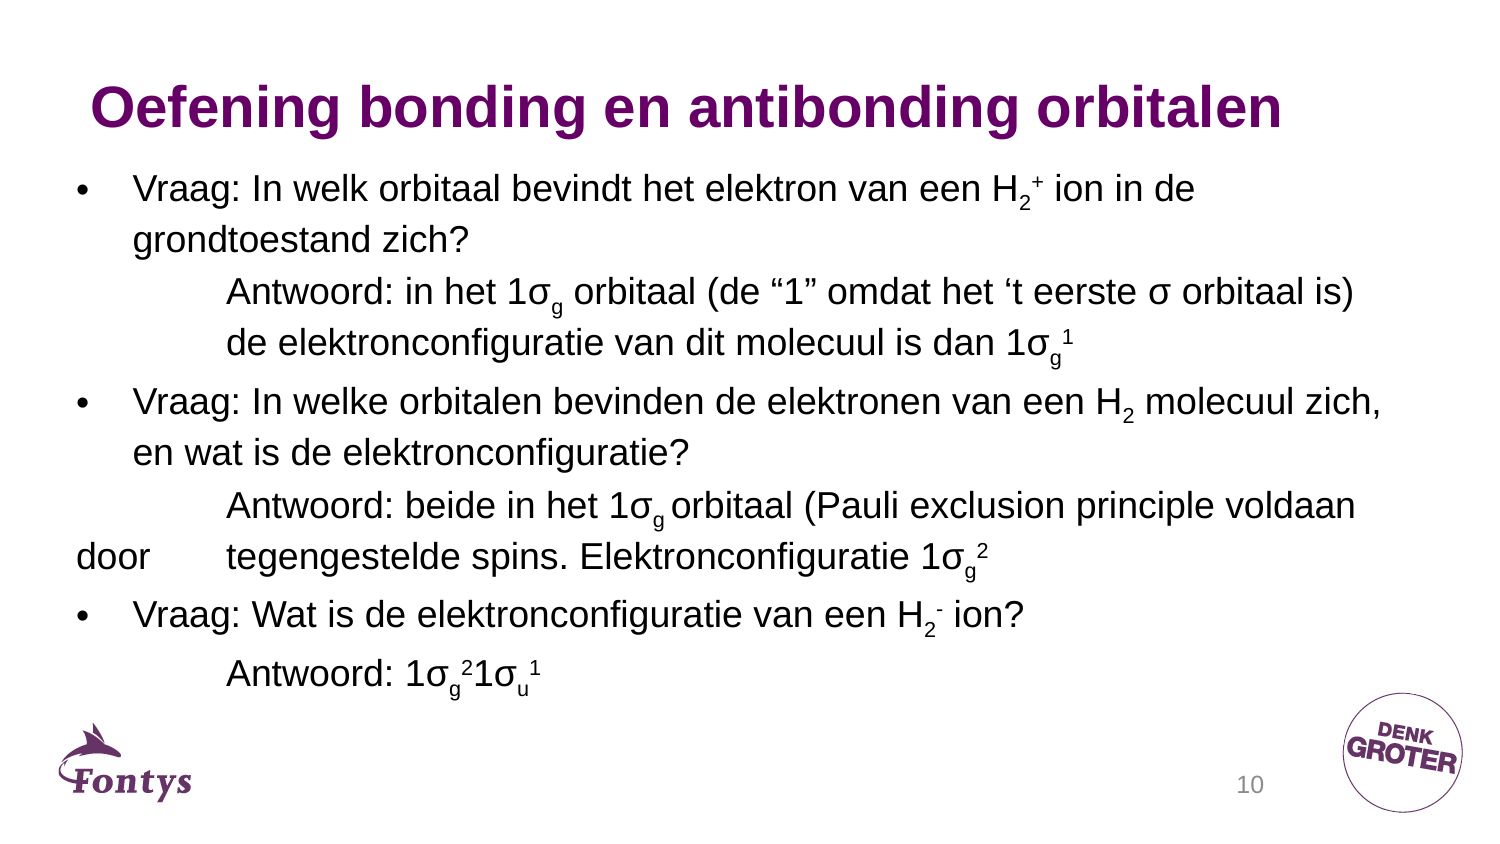

# Oefening bonding en antibonding orbitalen
Vraag: In welk orbitaal bevindt het elektron van een H2+ ion in de grondtoestand zich?
	Antwoord: in het 1σg orbitaal (de “1” omdat het ‘t eerste σ orbitaal is)
	de elektronconfiguratie van dit molecuul is dan 1σg1
Vraag: In welke orbitalen bevinden de elektronen van een H2 molecuul zich, en wat is de elektronconfiguratie?
	Antwoord: beide in het 1σg orbitaal (Pauli exclusion principle voldaan door 	tegengestelde spins. Elektronconfiguratie 1σg2
Vraag: Wat is de elektronconfiguratie van een H2- ion?
	Antwoord: 1σg21σu1

10
10